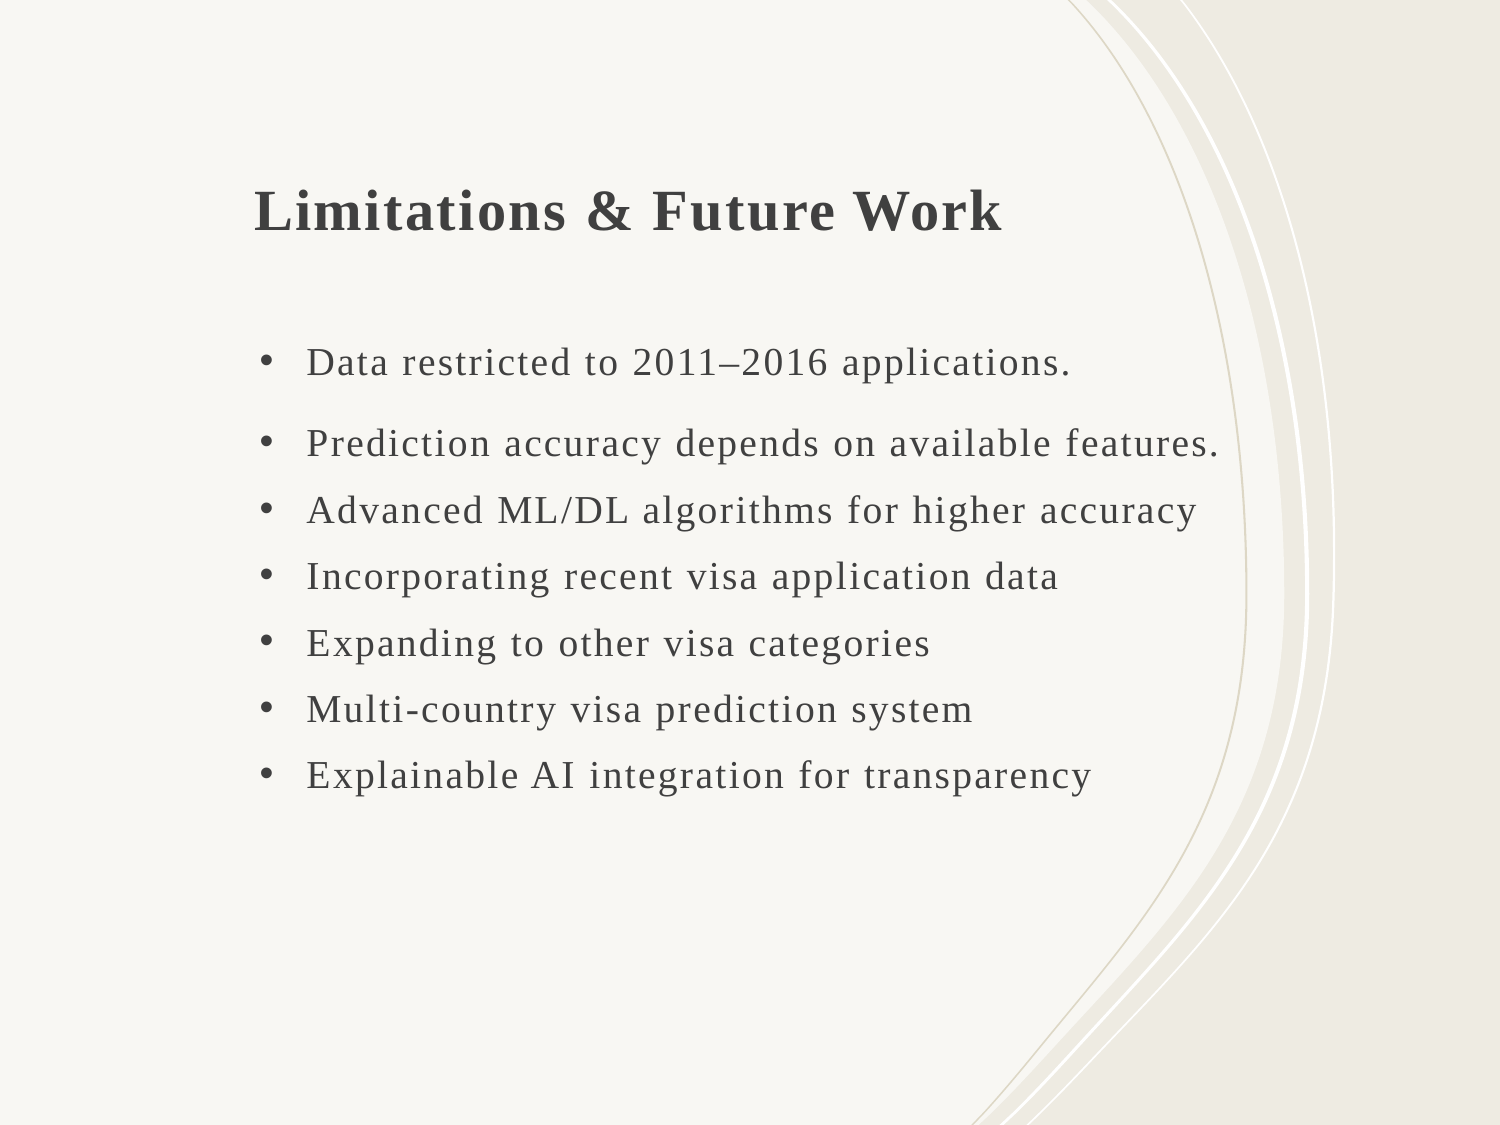

# Limitations & Future Work
Data restricted to 2011–2016 applications.
Prediction accuracy depends on available features.
Advanced ML/DL algorithms for higher accuracy
Incorporating recent visa application data
Expanding to other visa categories
Multi-country visa prediction system
Explainable AI integration for transparency